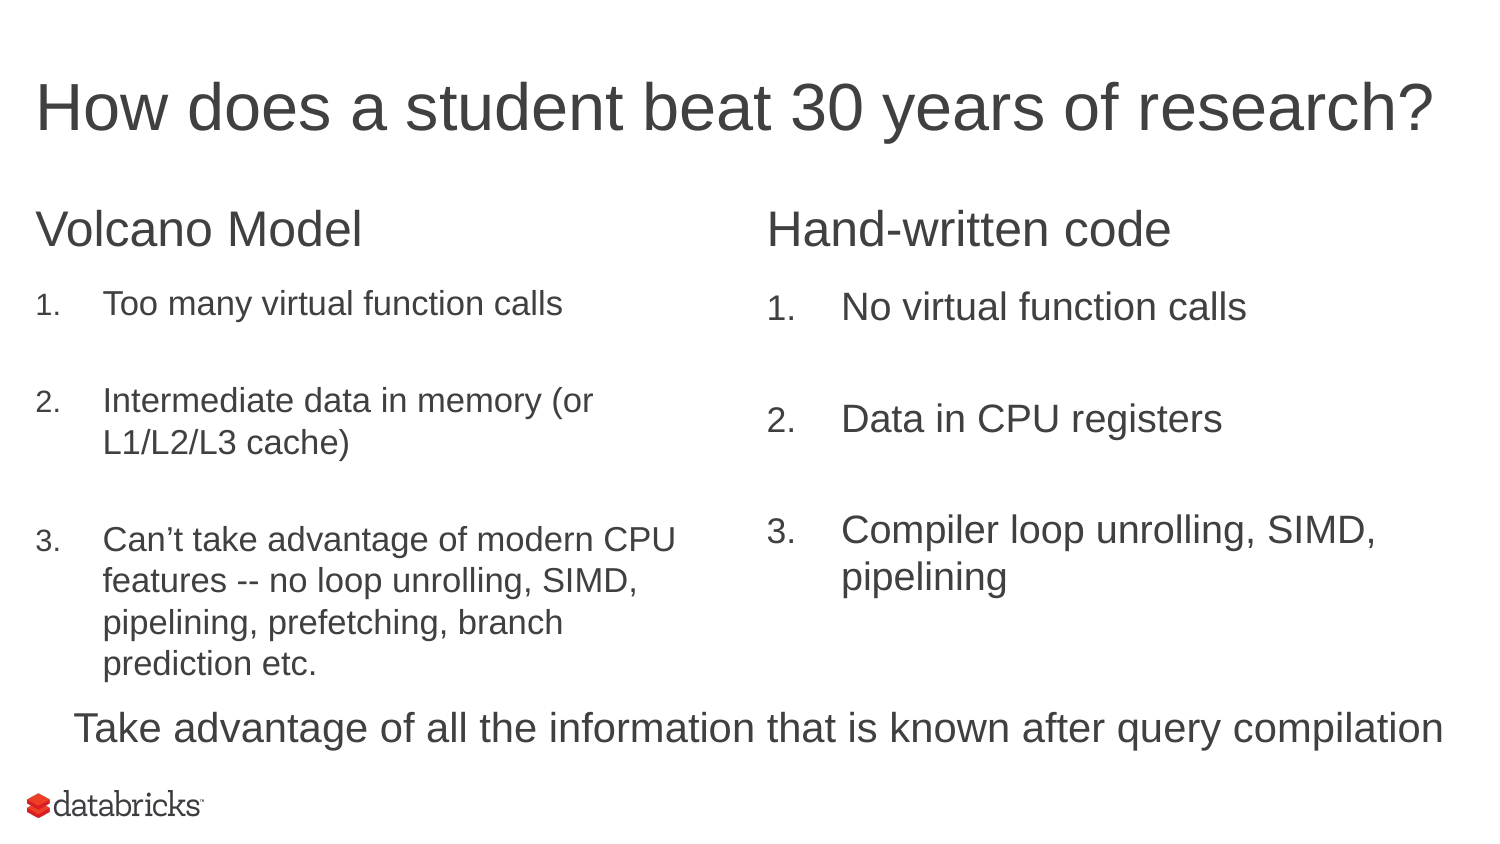

# How does a student beat 30 years of research?
Volcano Model
Hand-written code
Too many virtual function calls

Intermediate data in memory (or L1/L2/L3 cache)

Can’t take advantage of modern CPU features -- no loop unrolling, SIMD, pipelining, prefetching, branch prediction etc.
No virtual function calls

Data in CPU registers

Compiler loop unrolling, SIMD, pipelining
Take advantage of all the information that is known after query compilation